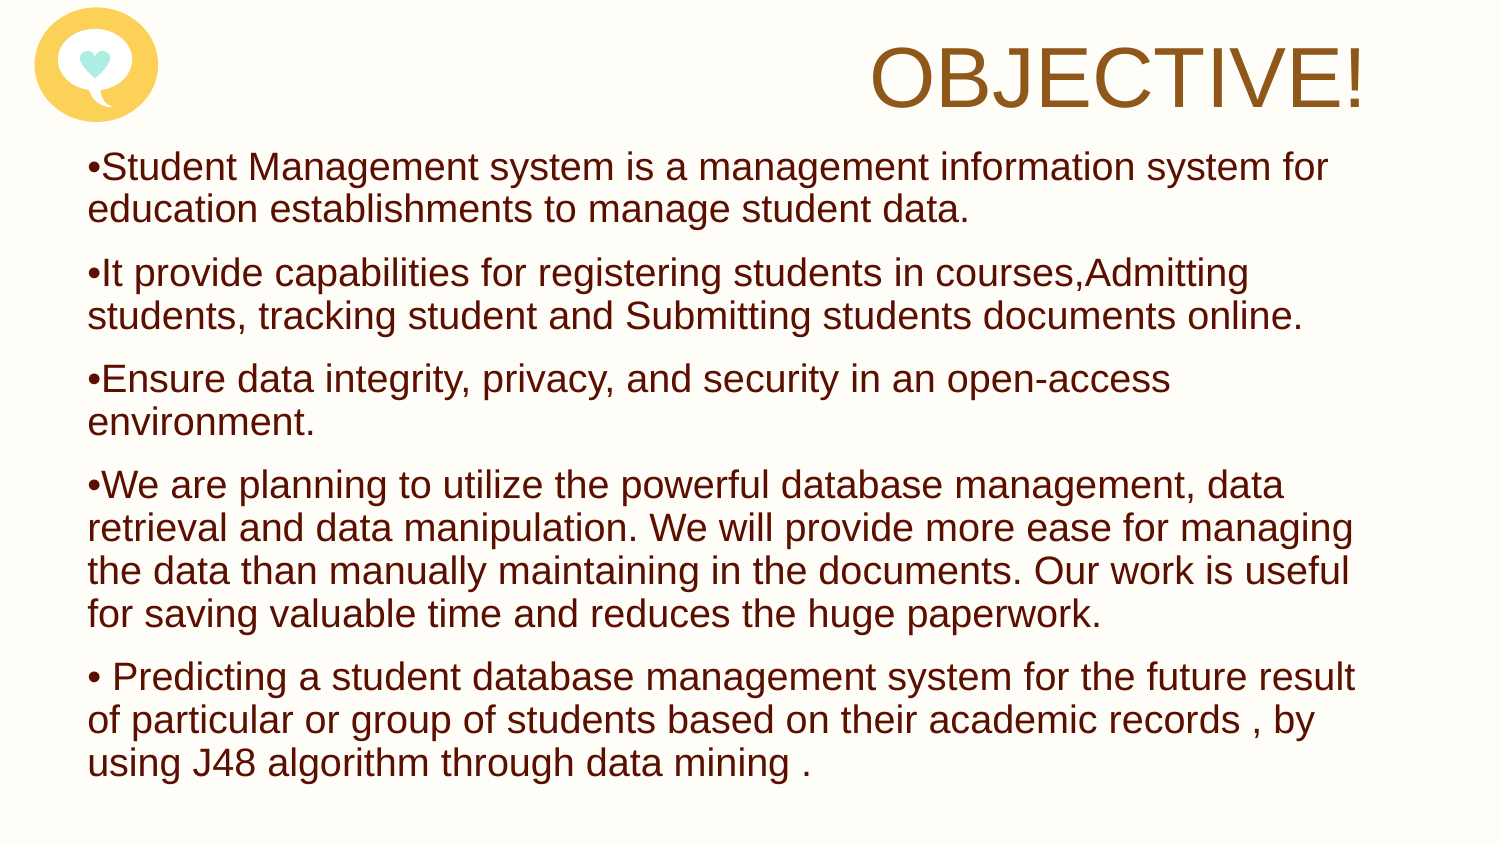

# OBJECTIVE!
•Student Management system is a management information system for education establishments to manage student data.
•It provide capabilities for registering students in courses,Admitting students, tracking student and Submitting students documents online.
•Ensure data integrity, privacy, and security in an open-access environment.
•We are planning to utilize the powerful database management, data retrieval and data manipulation. We will provide more ease for managing the data than manually maintaining in the documents. Our work is useful for saving valuable time and reduces the huge paperwork.
• Predicting a student database management system for the future result of particular or group of students based on their academic records , by using J48 algorithm through data mining .